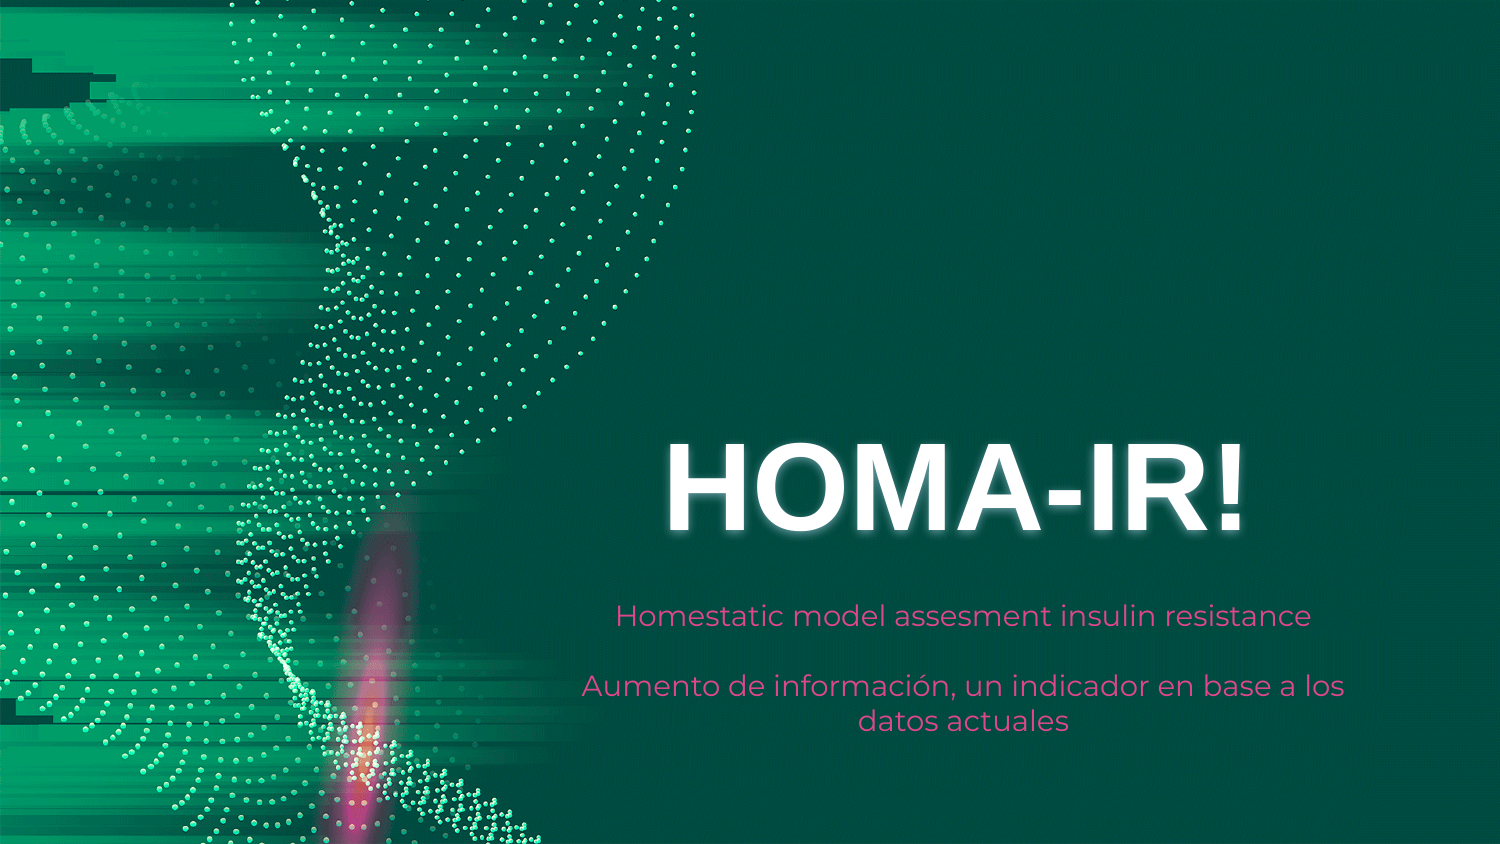

# HOMA-IR!
Homestatic model assesment insulin resistance

Aumento de información, un indicador en base a los datos actuales